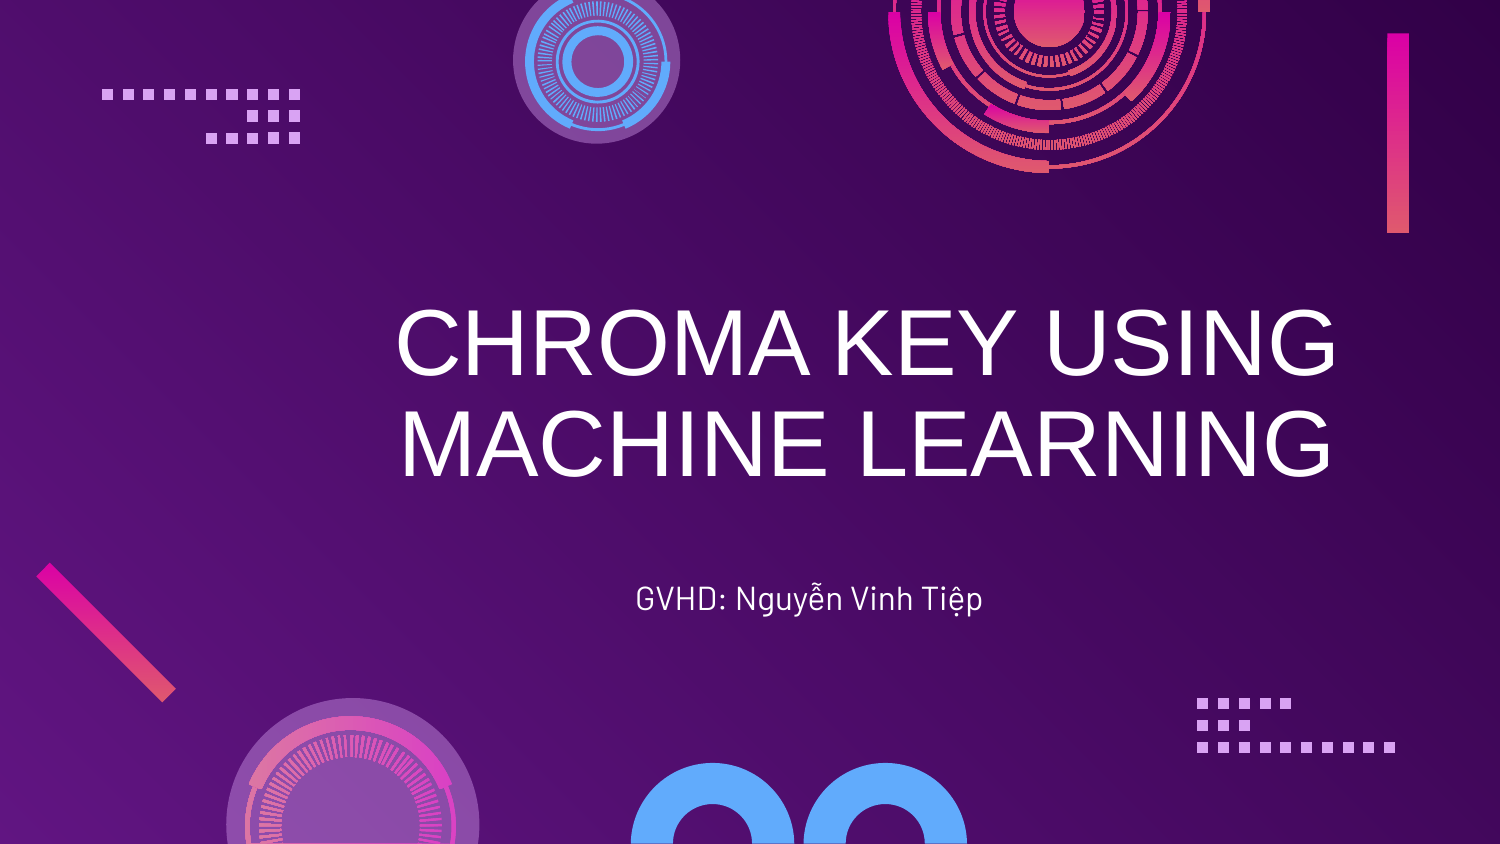

# CHROMA KEY USING MACHINE LEARNING

GVHD: Nguyễn Vinh Tiệp